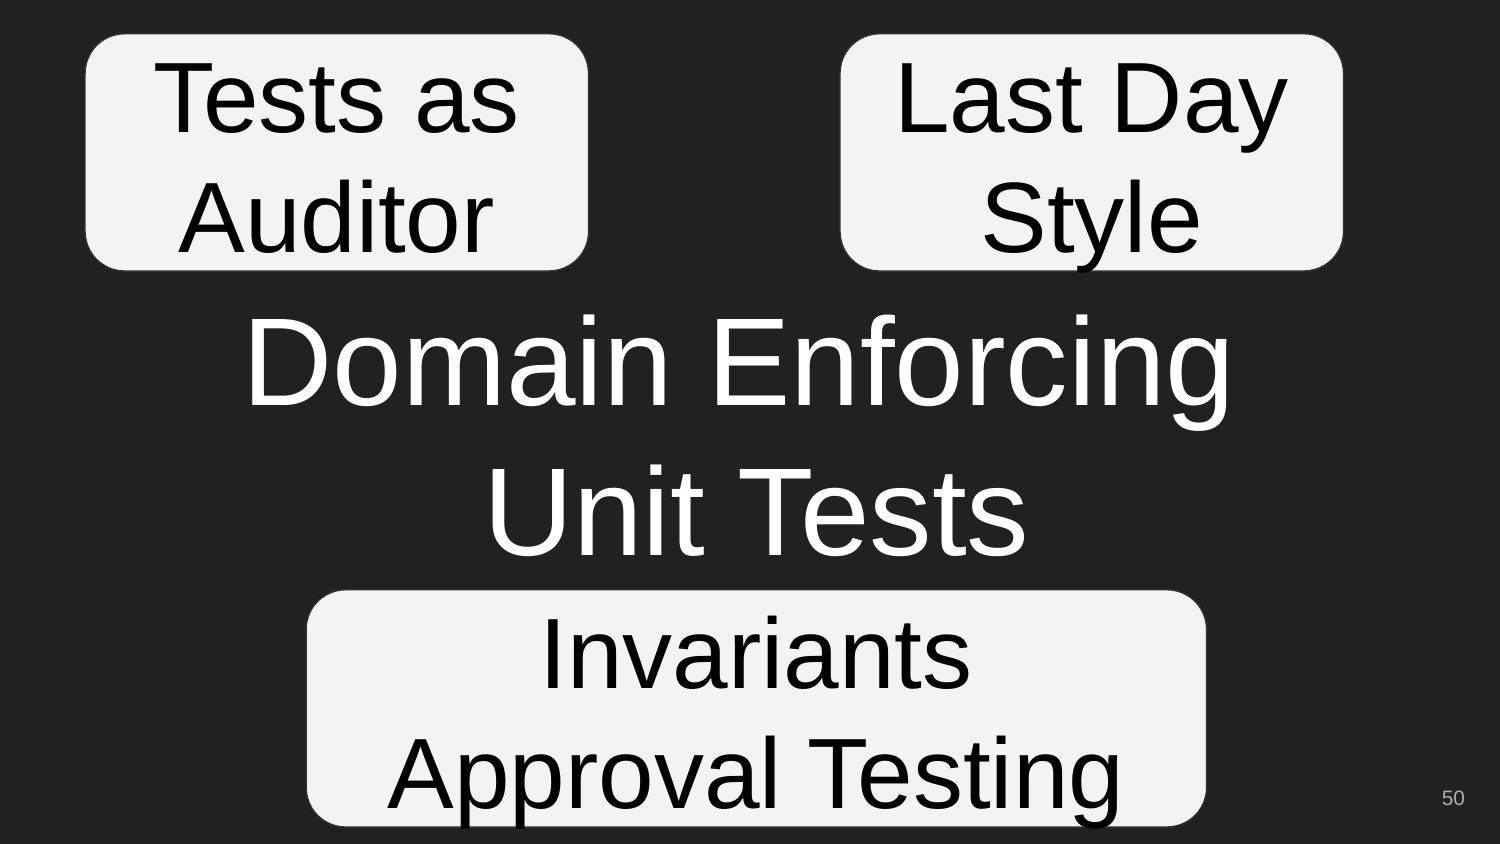

Tests as Auditor
Last Day Style
# Domain Enforcing
Unit Tests
Invariants Approval Testing
50